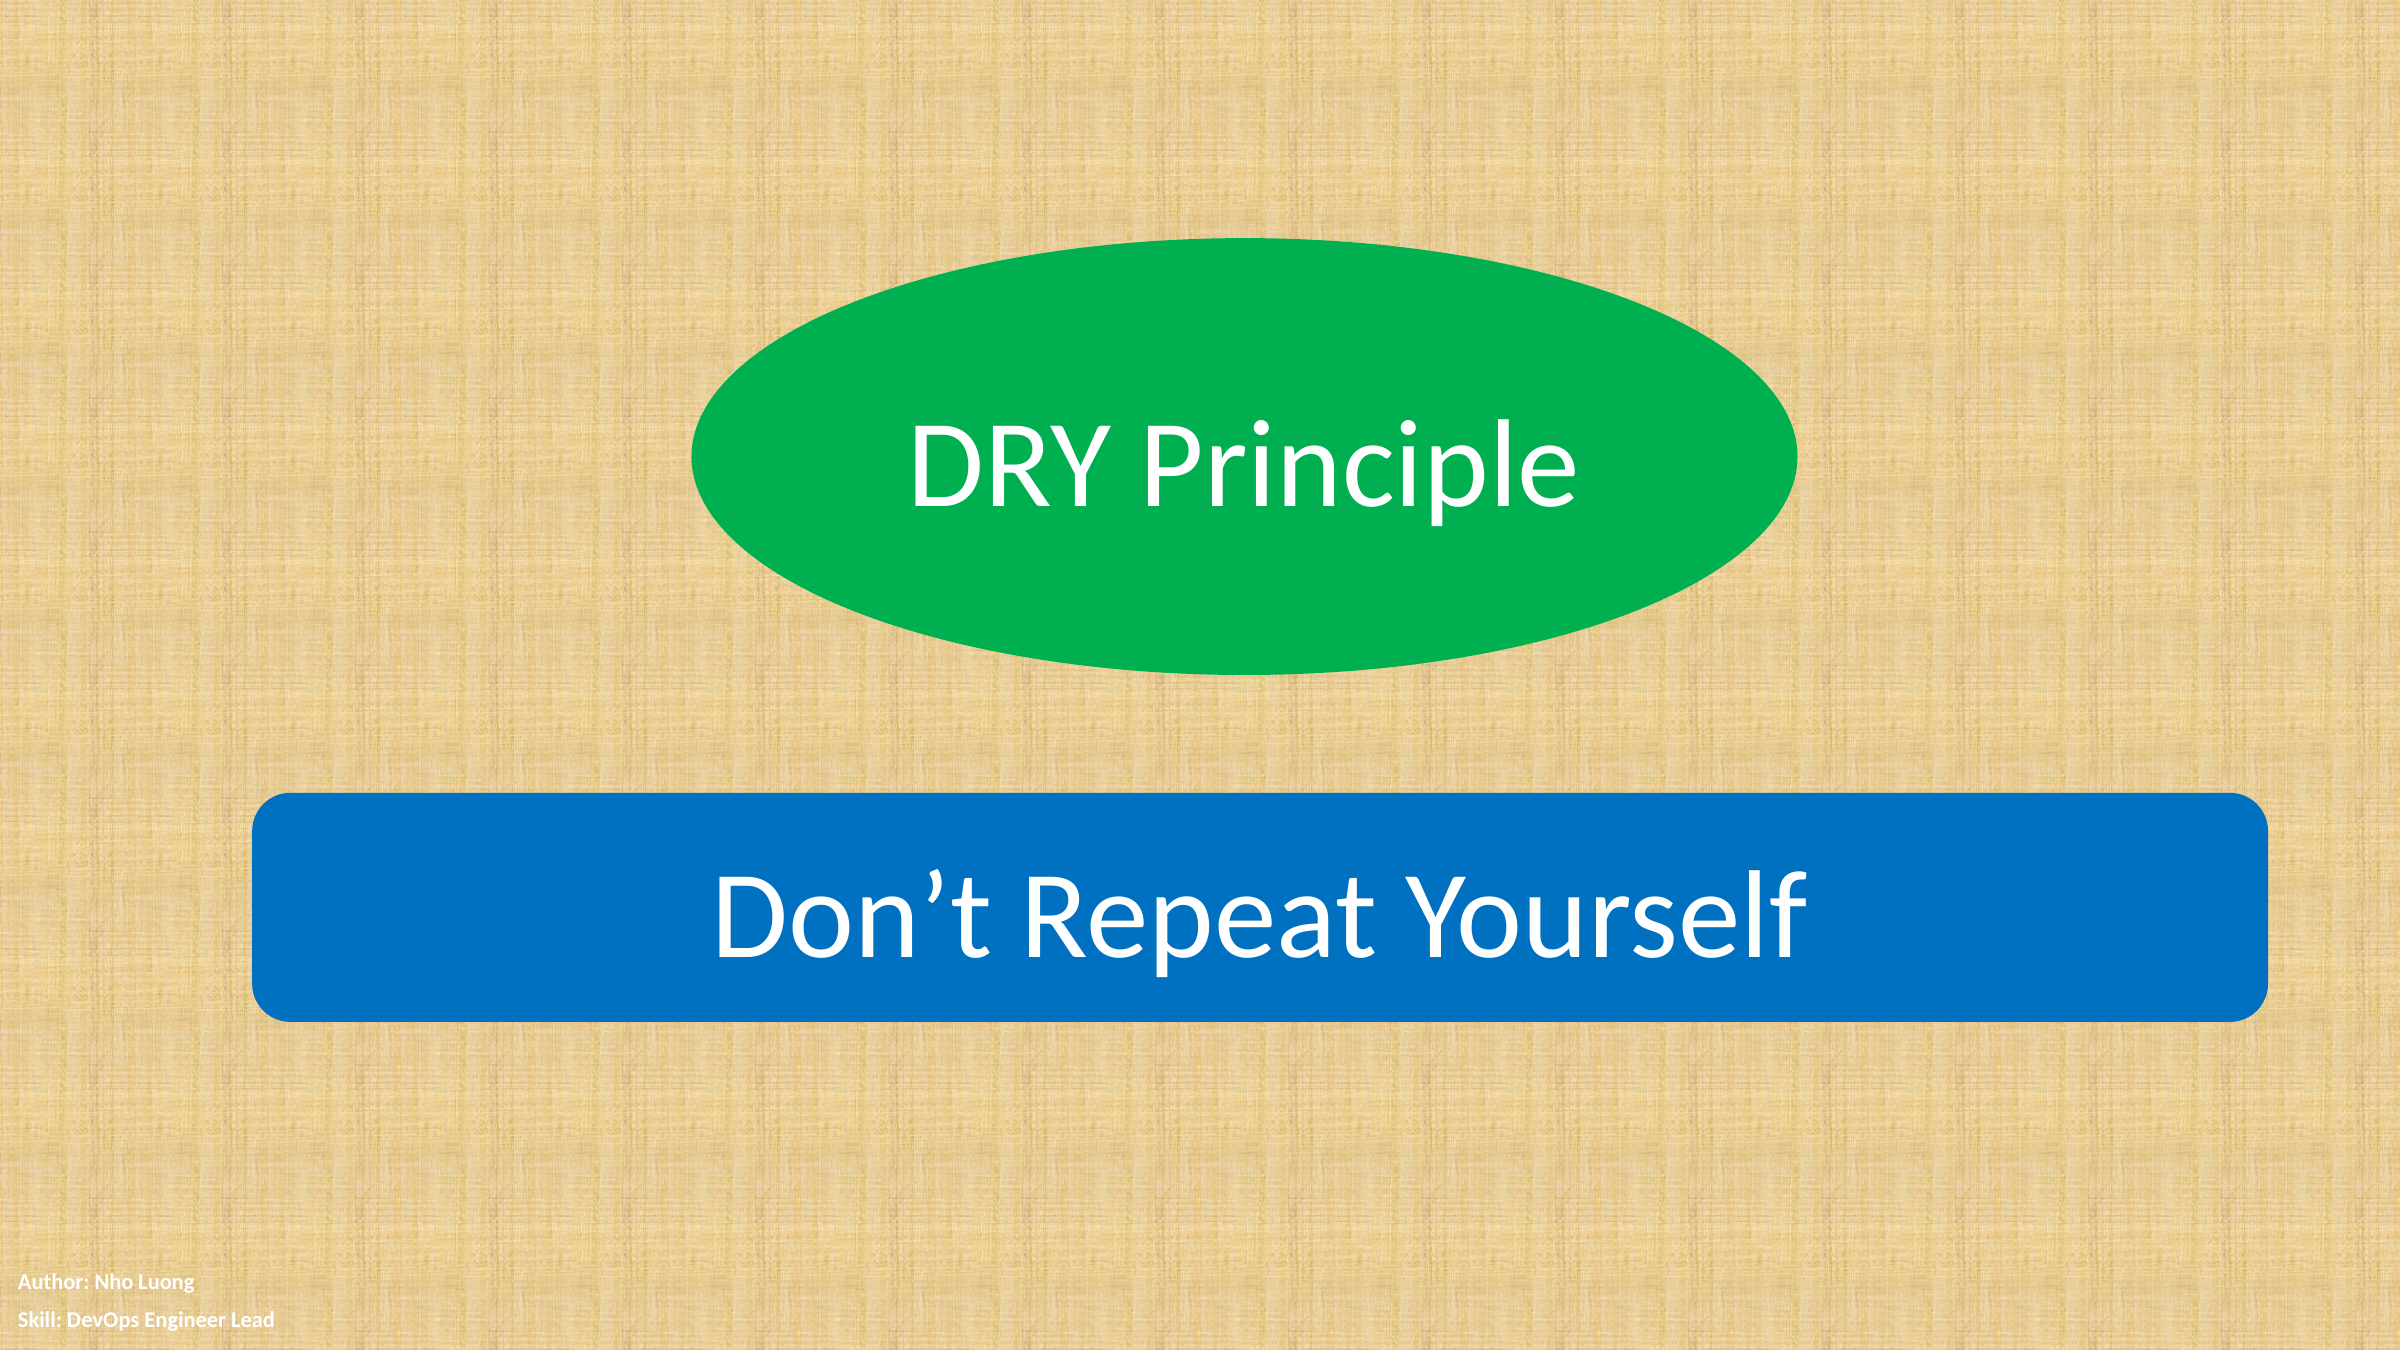

DRY Principle
Don’t Repeat Yourself
Author: Nho Luong
Skill: DevOps Engineer Lead